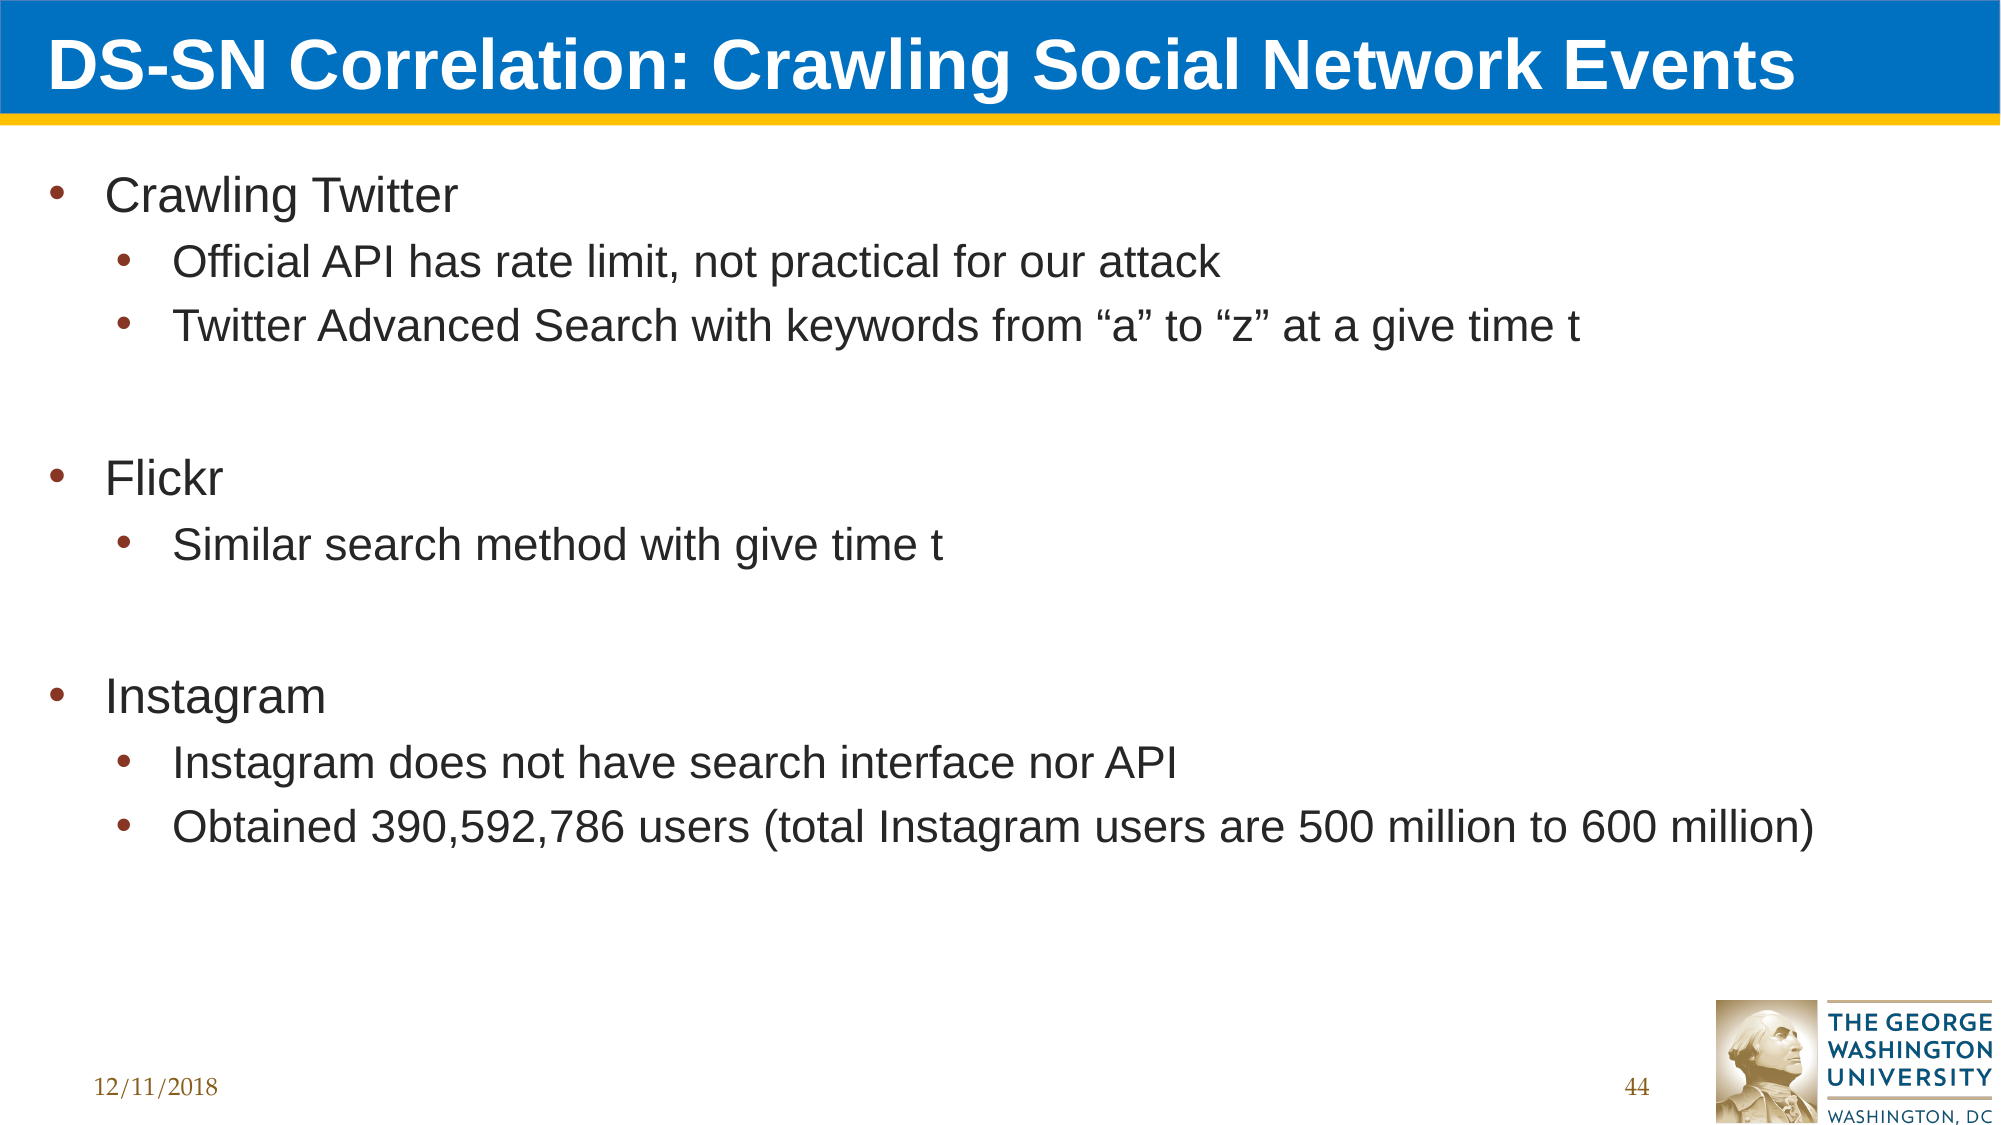

# DS-SN Correlation: Crawling Social Network Events
Crawling Twitter
Official API has rate limit, not practical for our attack
Twitter Advanced Search with keywords from “a” to “z” at a give time t

Flickr
Similar search method with give time t

Instagram
Instagram does not have search interface nor API
Obtained 390,592,786 users (total Instagram users are 500 million to 600 million)

12/11/2018
44